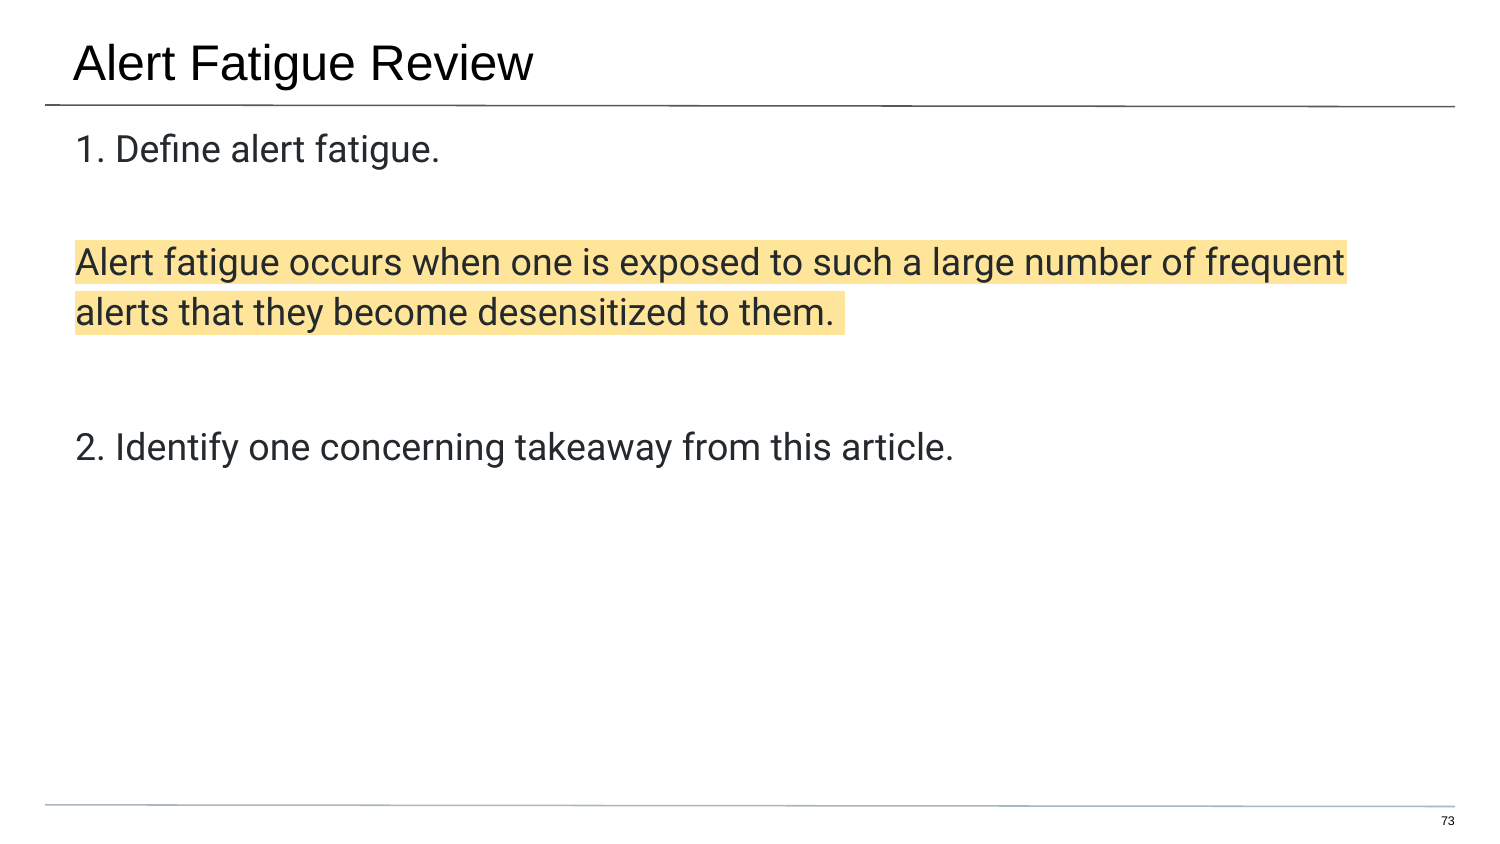

# Alert Fatigue Review
1. Define alert fatigue.
Alert fatigue occurs when one is exposed to such a large number of frequent alerts that they become desensitized to them.

2. Identify one concerning takeaway from this article.

73